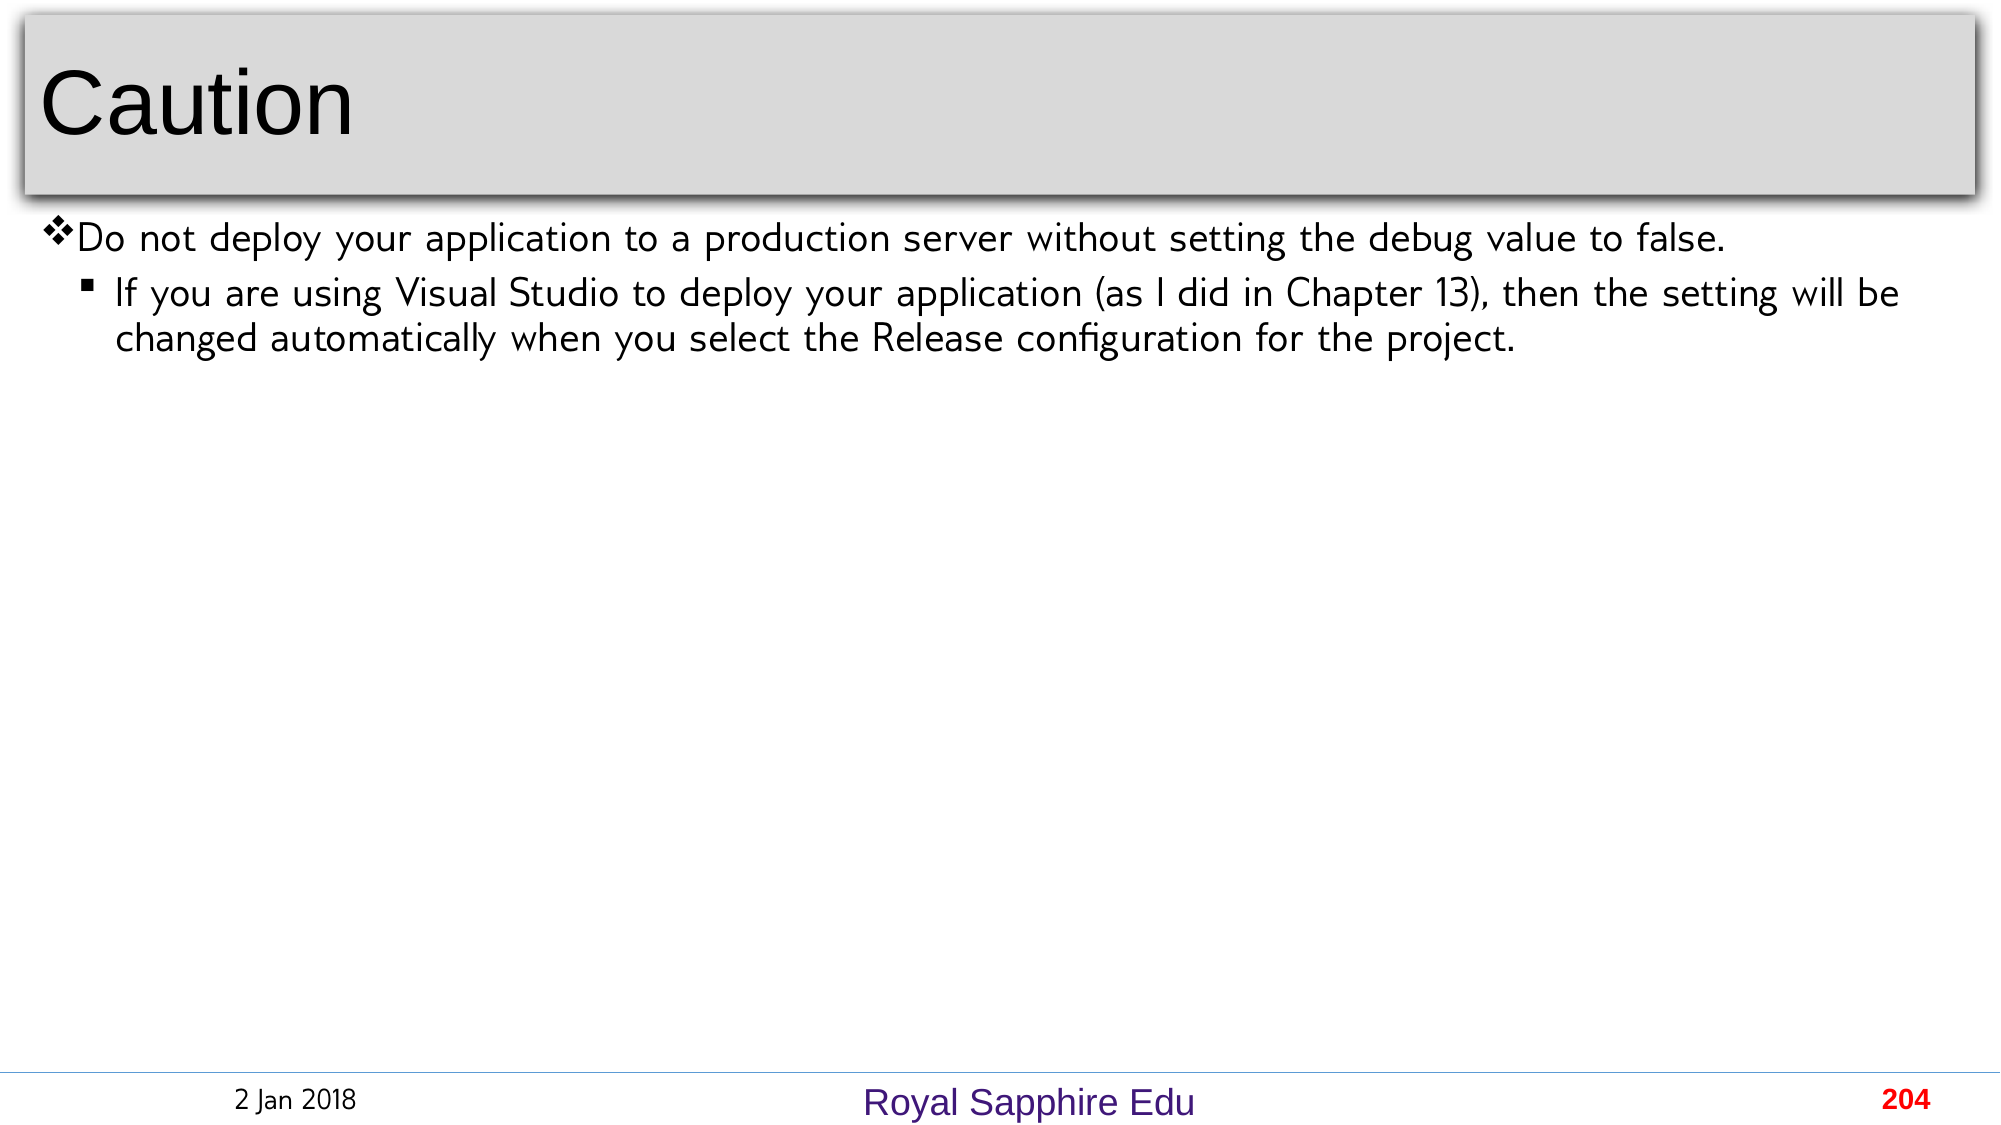

# Caution
Do not deploy your application to a production server without setting the debug value to false.
If you are using Visual Studio to deploy your application (as I did in Chapter 13), then the setting will be changed automatically when you select the Release configuration for the project.
2 Jan 2018
204